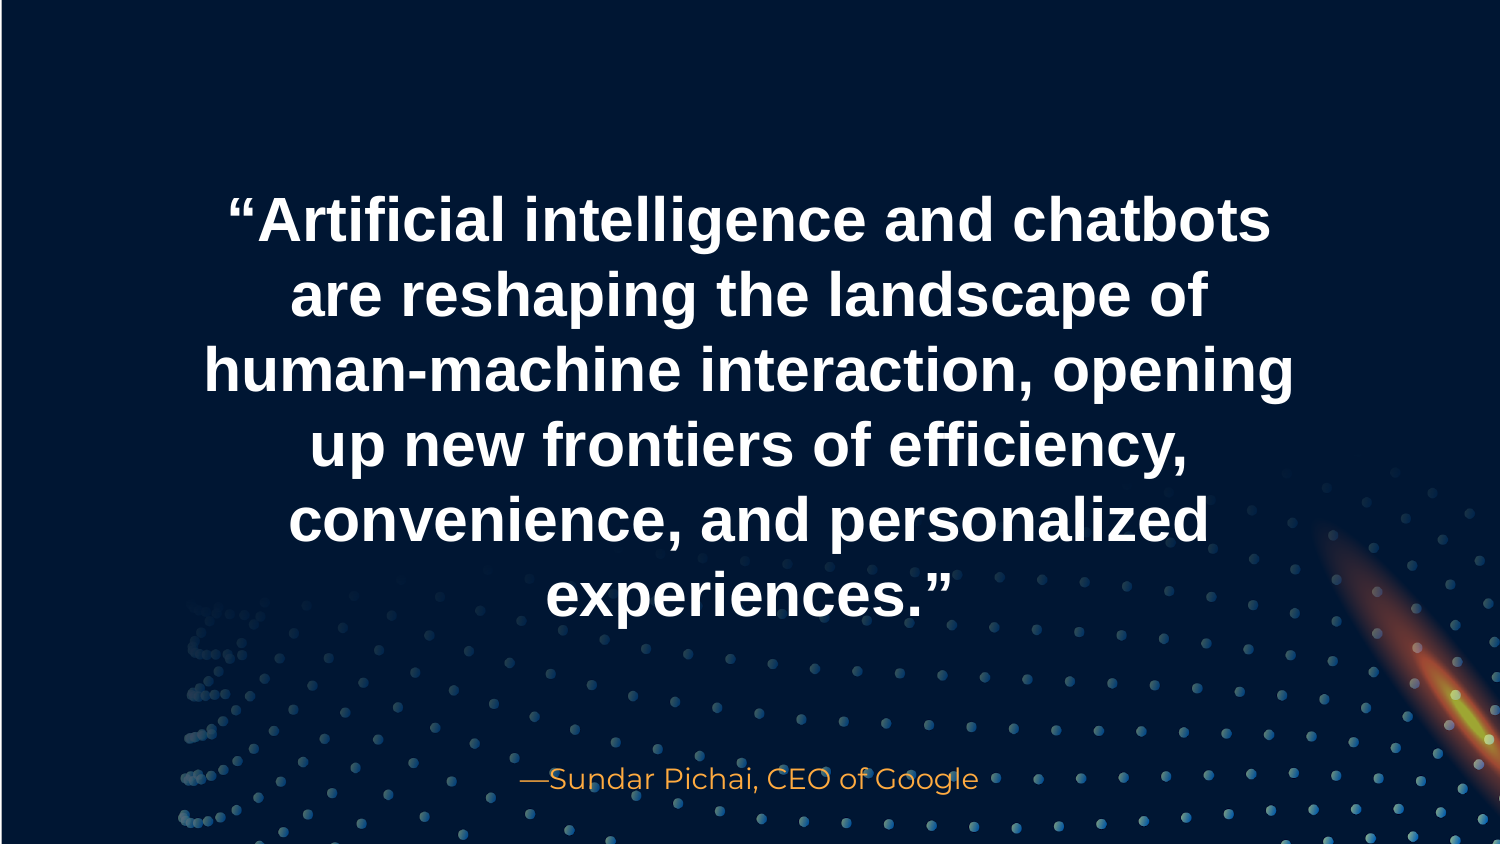

# “Artificial intelligence and chatbots are reshaping the landscape of human-machine interaction, opening up new frontiers of efficiency, convenience, and personalized experiences.”
—Sundar Pichai, CEO of Google